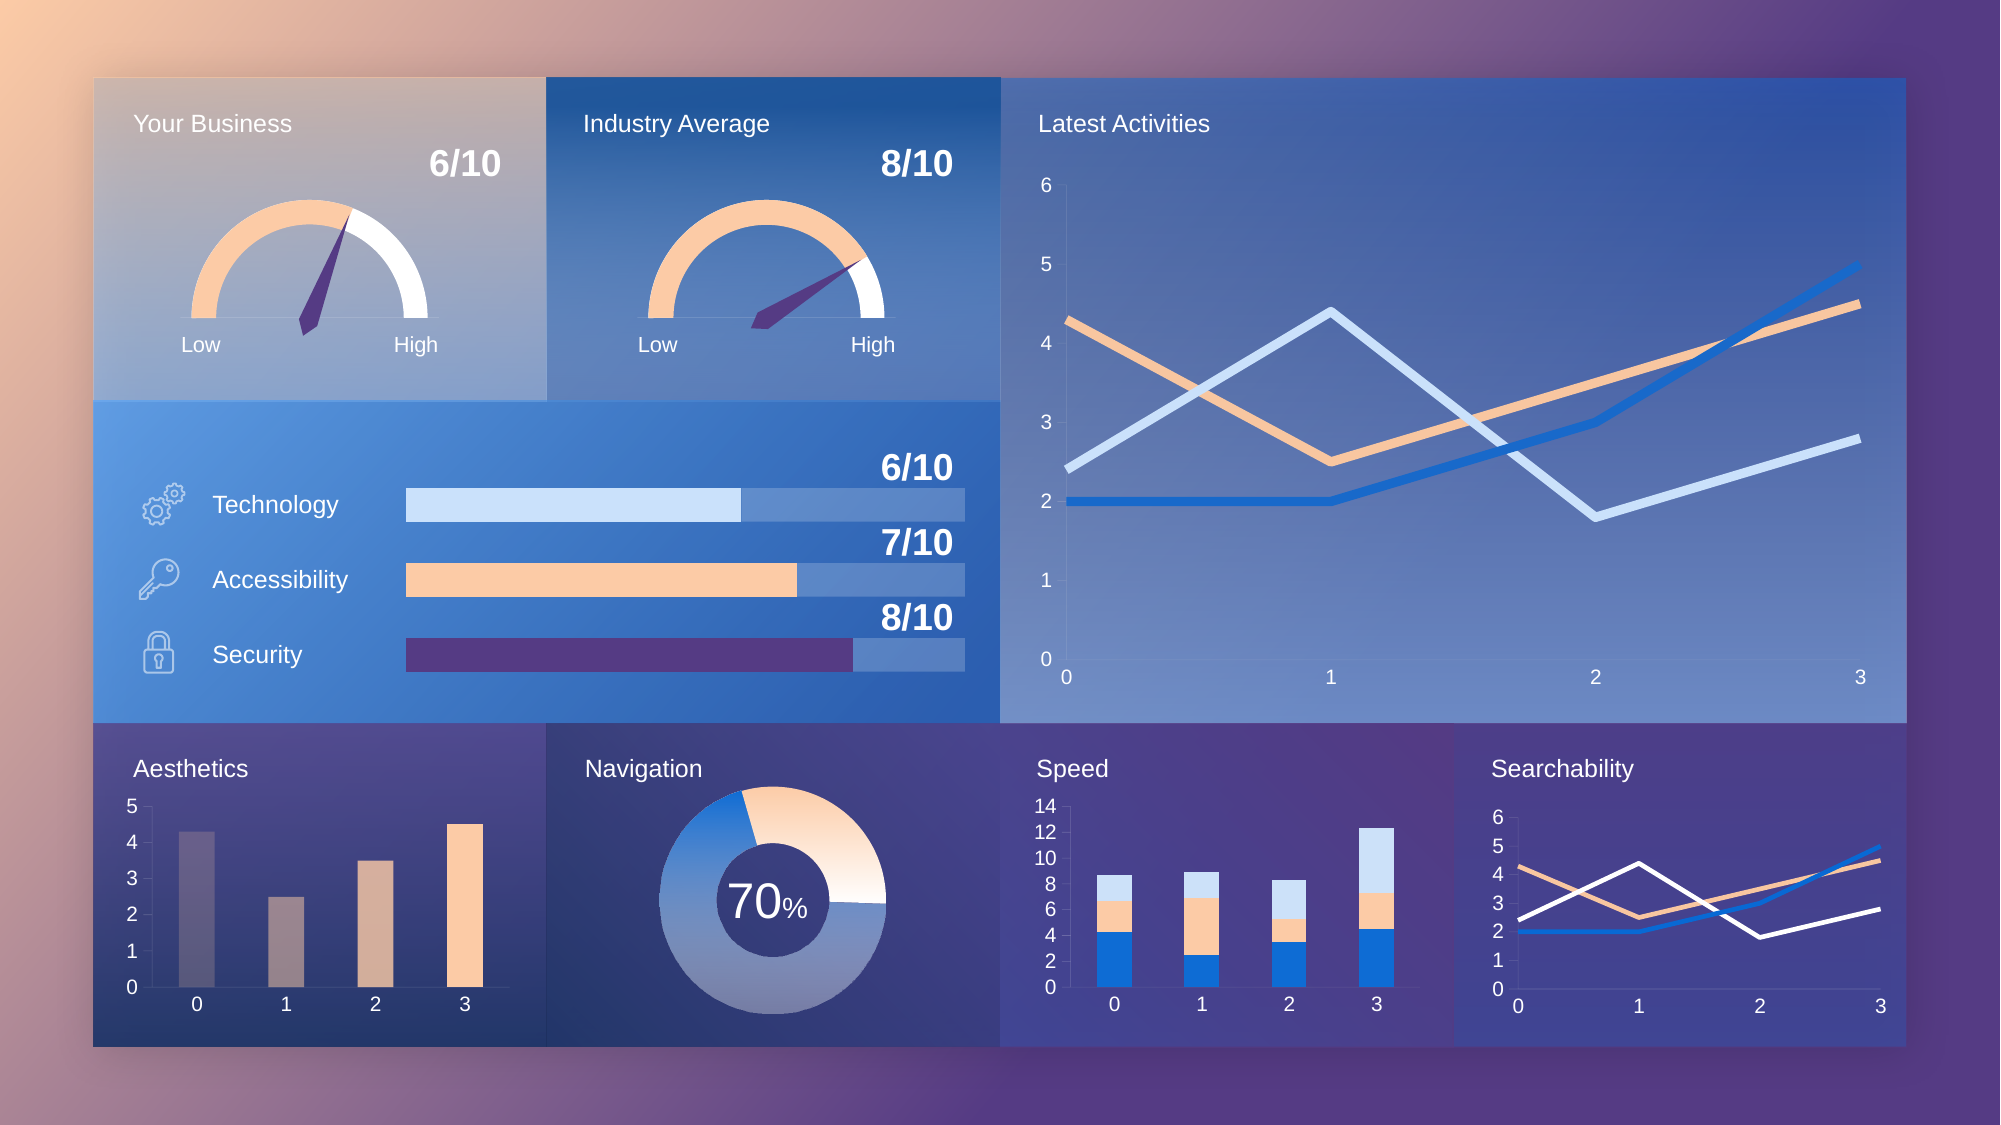

Your Business
Industry Average
Latest Activities
6/10
8/10

### Chart

| Category | Series 1 | Series 2 | Series 3 |
|---|---|---|---|
| 0 | 4.3 | 2.4 | 2.0 |
| 1 | 2.5 | 4.4 | 2.0 |
| 2 | 3.5 | 1.8 | 3.0 |
| 3 | 4.5 | 2.8 | 5.0 |

Low
High
Low
High

6/10

### Chart

| Category | Series 1 | Series 2 |
|---|---|---|
| Category 1 | 6.0 | 4.0 |
Technology

7/10

### Chart

| Category | Series 1 | Series 2 |
|---|---|---|
| Category 1 | 7.0 | 3.0 |
Accessibility

8/10

### Chart

| Category | Series 1 | Series 2 |
|---|---|---|
| Category 1 | 8.0 | 2.0 |

Security

Aesthetics
Navigation
Speed
Searchability

### Chart

| Category | Sales |
|---|---|
| 1st Qtr | 7.0 |
| 2nd Qtr | 3.0 |

### Chart

| Category | Series 1 | Series 2 | Series 3 |
|---|---|---|---|
| 0 | 4.3 | 2.4 | 2.0 |
| 1 | 2.5 | 4.4 | 2.0 |
| 2 | 3.5 | 1.8 | 3.0 |
| 3 | 4.5 | 2.8 | 5.0 |

### Chart

| Category | Series 1 |
|---|---|
| 0 | 4.3 |
| 1 | 2.5 |
| 2 | 3.5 |
| 3 | 4.5 |

### Chart

| Category | Series 1 | Series 2 | Series 3 |
|---|---|---|---|
| 0 | 4.3 | 2.4 | 2.0 |
| 1 | 2.5 | 4.4 | 2.0 |
| 2 | 3.5 | 1.8 | 3.0 |
| 3 | 4.5 | 2.8 | 5.0 |
70%